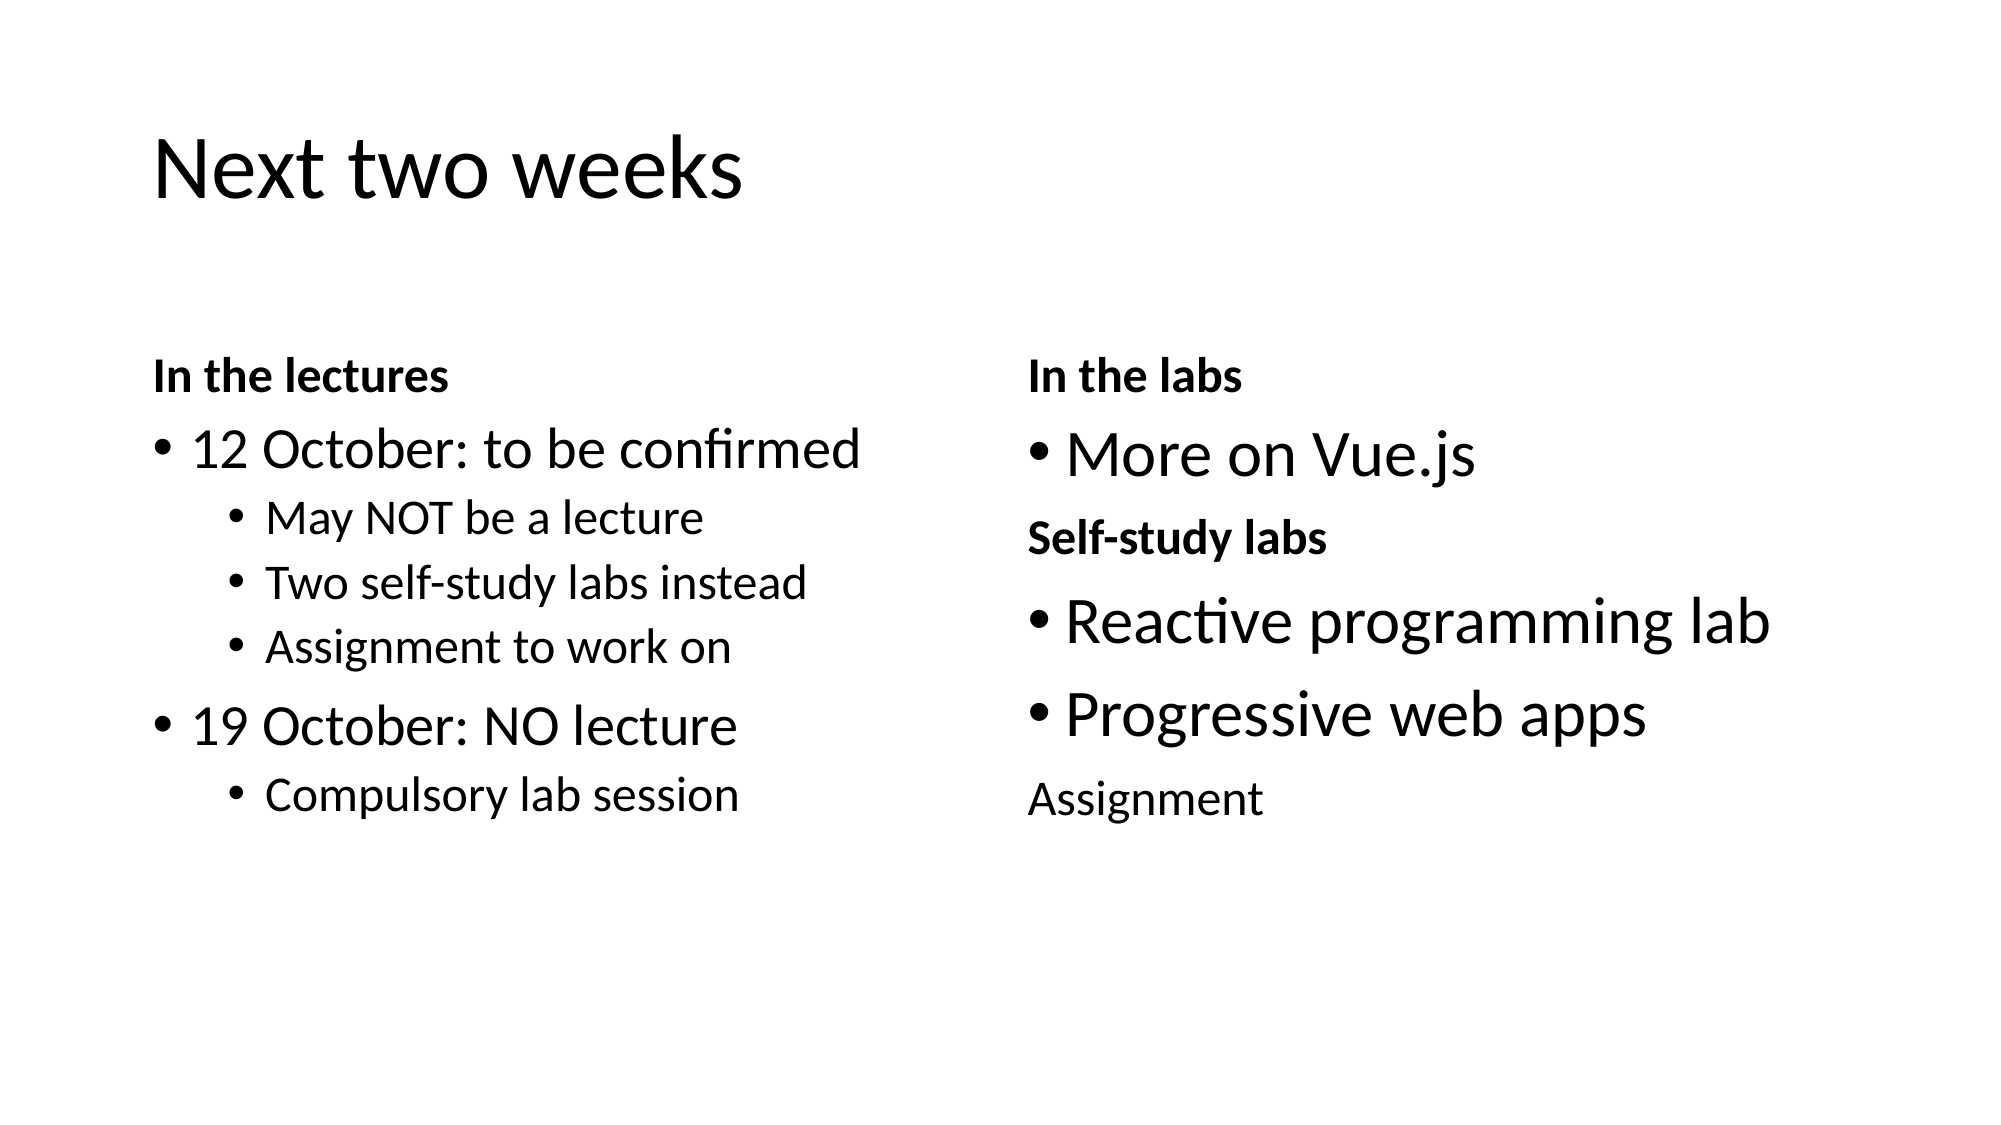

# Next two weeks
In the lectures
In the labs
12 October: to be confirmed
May NOT be a lecture
Two self-study labs instead
Assignment to work on
19 October: NO lecture
Compulsory lab session
More on Vue.js
Self-study labs
Reactive programming lab
Progressive web apps
Assignment